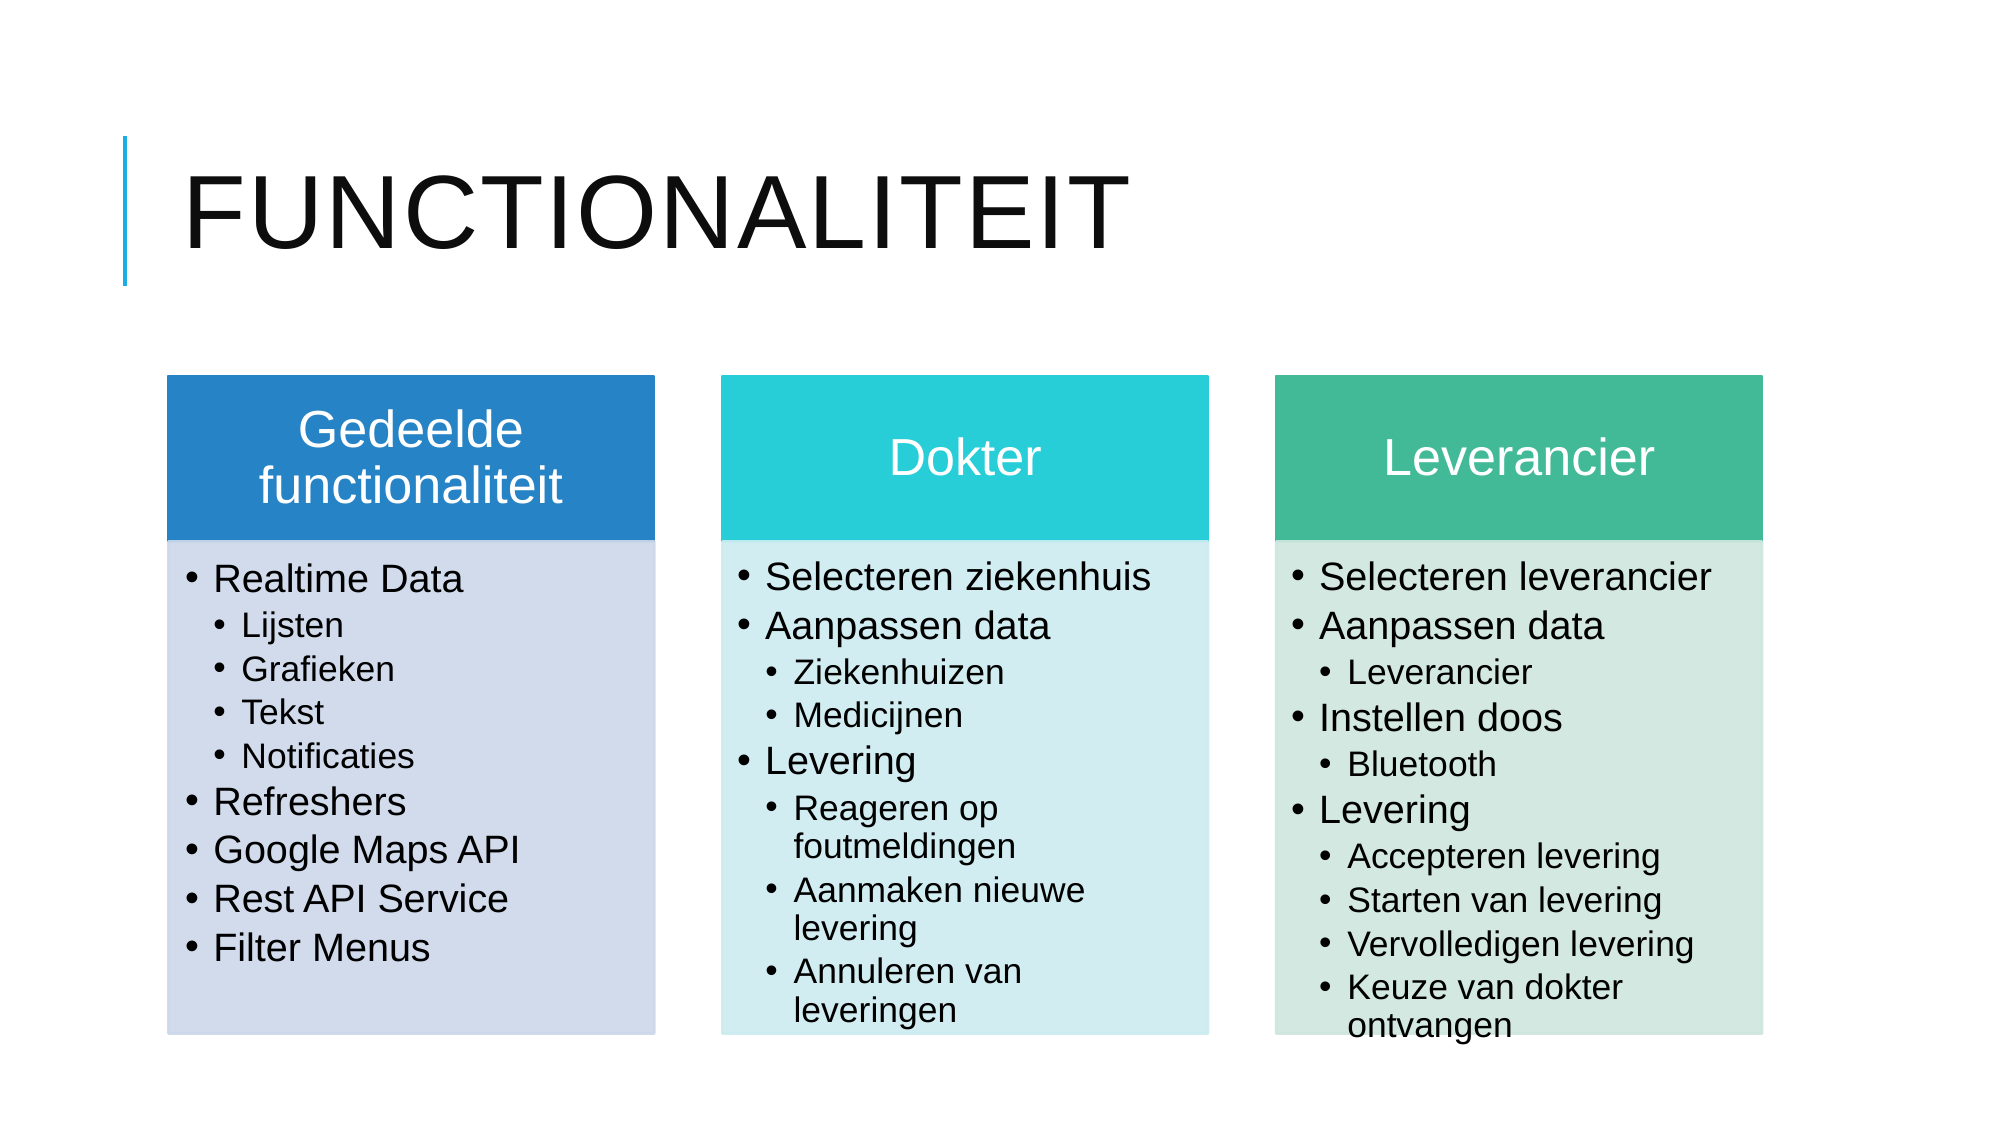

# Functionaliteit
Gedeelde functionaliteit
Realtime Data
Lijsten
Grafieken
Tekst
Notificaties
Refreshers
Google Maps API
Rest API Service
Filter Menus
Dokter
Selecteren ziekenhuis
Aanpassen data
Ziekenhuizen
Medicijnen
Levering
Reageren op foutmeldingen
Aanmaken nieuwe levering
Annuleren van leveringen
Leverancier
Selecteren leverancier
Aanpassen data
Leverancier
Instellen doos
Bluetooth
Levering
Accepteren levering
Starten van levering
Vervolledigen levering
Keuze van dokter ontvangen